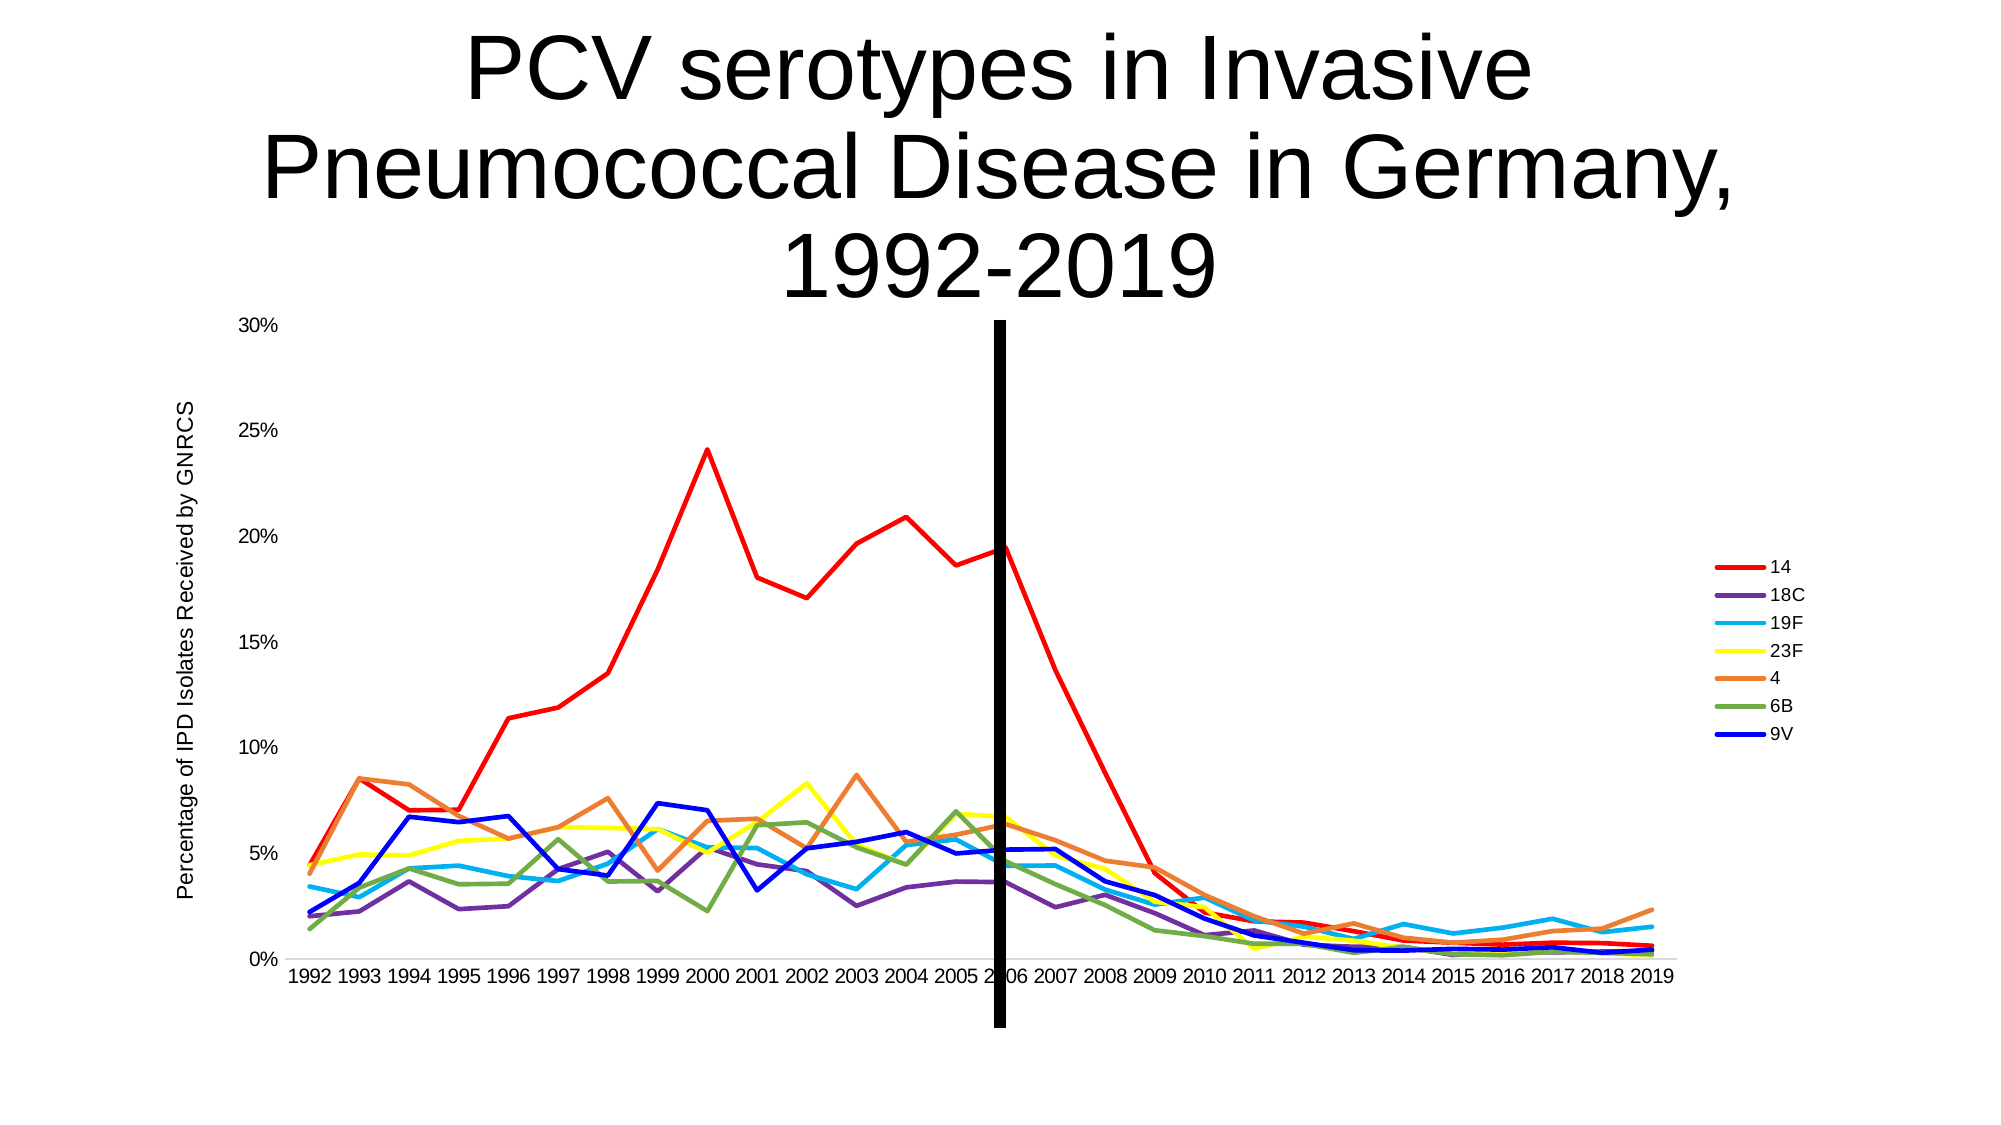

# PCV serotypes in Invasive Pneumococcal Disease in Germany, 1992-2019

### Chart

| Category | 14 | 18C | 19F | 23F | 4 | 6B | 9V |
|---|---|---|---|---|---|---|---|
| 1992 | 0.04435483870967742 | 0.020161290322580645 | 0.034274193548387094 | 0.04435483870967742 | 0.04032258064516129 | 0.014112903225806451 | 0.02217741935483871 |
| 1993 | 0.0853932584269663 | 0.02247191011235955 | 0.029213483146067417 | 0.04943820224719101 | 0.0853932584269663 | 0.033707865168539325 | 0.035955056179775284 |
| 1994 | 0.07033639143730887 | 0.03669724770642202 | 0.04281345565749235 | 0.04892966360856269 | 0.08256880733944955 | 0.04281345565749235 | 0.0672782874617737 |
| 1995 | 0.07058823529411765 | 0.023529411764705882 | 0.04411764705882353 | 0.05588235294117647 | 0.06764705882352941 | 0.03529411764705882 | 0.06470588235294118 |
| 1996 | 0.11387900355871886 | 0.02491103202846975 | 0.03914590747330961 | 0.05693950177935943 | 0.05693950177935943 | 0.03558718861209965 | 0.06761565836298933 |
| 1997 | 0.11898016997167139 | 0.042492917847025496 | 0.036827195467422094 | 0.06232294617563739 | 0.06232294617563739 | 0.056657223796033995 | 0.042492917847025496 |
| 1998 | 0.1352112676056338 | 0.05070422535211268 | 0.04507042253521127 | 0.061971830985915494 | 0.07605633802816901 | 0.036619718309859155 | 0.03943661971830986 |
| 1999 | 0.18427518427518427 | 0.03194103194103194 | 0.06142506142506143 | 0.06142506142506143 | 0.04176904176904177 | 0.036855036855036855 | 0.07371007371007371 |
| 2000 | 0.24120603015075376 | 0.052763819095477386 | 0.052763819095477386 | 0.05025125628140704 | 0.06532663316582915 | 0.022613065326633167 | 0.07035175879396985 |
| 2001 | 0.18055555555555555 | 0.044753086419753084 | 0.05246913580246913 | 0.06481481481481481 | 0.06635802469135803 | 0.06327160493827161 | 0.032407407407407406 |
| 2002 | 0.17076923076923076 | 0.04153846153846154 | 0.04 | 0.08307692307692308 | 0.052307692307692305 | 0.06461538461538462 | 0.052307692307692305 |
| 2003 | 0.19656992084432717 | 0.025065963060686015 | 0.032981530343007916 | 0.05408970976253298 | 0.0870712401055409 | 0.052770448548812667 | 0.055408970976253295 |
| 2004 | 0.20923076923076922 | 0.033846153846153845 | 0.05384615384615385 | 0.04461538461538461 | 0.055384615384615386 | 0.04461538461538461 | 0.06 |
| 2005 | 0.18625277161862527 | 0.036585365853658534 | 0.0565410199556541 | 0.06873614190687362 | 0.058758314855875834 | 0.06984478935698447 | 0.04988913525498891 |
| 2006 | 0.19471947194719472 | 0.036303630363036306 | 0.04400440044004401 | 0.0671067106710671 | 0.0638063806380638 | 0.0462046204620462 | 0.0517051705170517 |
| 2007 | 0.1366943866943867 | 0.02442827442827443 | 0.04417879417879418 | 0.04885654885654886 | 0.056133056133056136 | 0.035343035343035345 | 0.05197505197505198 |
| 2008 | 0.08806262230919765 | 0.030332681017612523 | 0.03277886497064579 | 0.04256360078277886 | 0.04647749510763209 | 0.025440313111545987 | 0.03669275929549902 |
| 2009 | 0.04054054054054054 | 0.021621621621621623 | 0.025675675675675677 | 0.02702702702702703 | 0.043243243243243246 | 0.013513513513513514 | 0.03018018018018018 |
| 2010 | 0.021955260977630488 | 0.011184755592377795 | 0.02899751449875725 | 0.02444076222038111 | 0.03024026512013256 | 0.010770505385252692 | 0.019055509527754765 |
| 2011 | 0.017772511848341232 | 0.013428120063191154 | 0.018167456556082148 | 0.004739336492890996 | 0.02014218009478673 | 0.0071090047393364926 | 0.011058451816745656 |
| 2012 | 0.017159199237368923 | 0.00667302192564347 | 0.015252621544327931 | 0.010486177311725452 | 0.011916110581506196 | 0.007149666348903718 | 0.0076263107721639654 |
| 2013 | 0.013098649201801064 | 0.0057306590257879654 | 0.009414654113794515 | 0.008595988538681949 | 0.016782644289807615 | 0.0028653295128939827 | 0.004093327875562832 |
| 2014 | 0.008680555555555556 | 0.005642361111111111 | 0.016493055555555556 | 0.005208333333333333 | 0.009982638888888888 | 0.005642361111111111 | 0.00390625 |
| 2015 | 0.00764748725418791 | 0.001820830298616169 | 0.012017479970866714 | 0.0025491624180626364 | 0.00764748725418791 | 0.0021849963583394027 | 0.0047341587764020395 |
| 2016 | 0.006718172657037286 | 0.003359086328518643 | 0.014779979845482029 | 0.0030231776956667787 | 0.009069533087000335 | 0.0016795431642593216 | 0.004366812227074236 |
| 2017 | 0.00764525993883792 | 0.0030581039755351682 | 0.018960244648318043 | 0.003669724770642202 | 0.013149847094801223 | 0.003363914373088685 | 0.005504587155963303 |
| 2018 | 0.007454128440366973 | 0.0034403669724770644 | 0.01261467889908257 | 0.0028669724770642203 | 0.014334862385321102 | 0.0028669724770642203 | 0.0028669724770642203 |
| 2019 | 0.006205398696866274 | 0.003723239218119764 | 0.01520322680732237 | 0.0015513496742165685 | 0.023270245113248527 | 0.0021718895439031957 | 0.004343779087806391 |